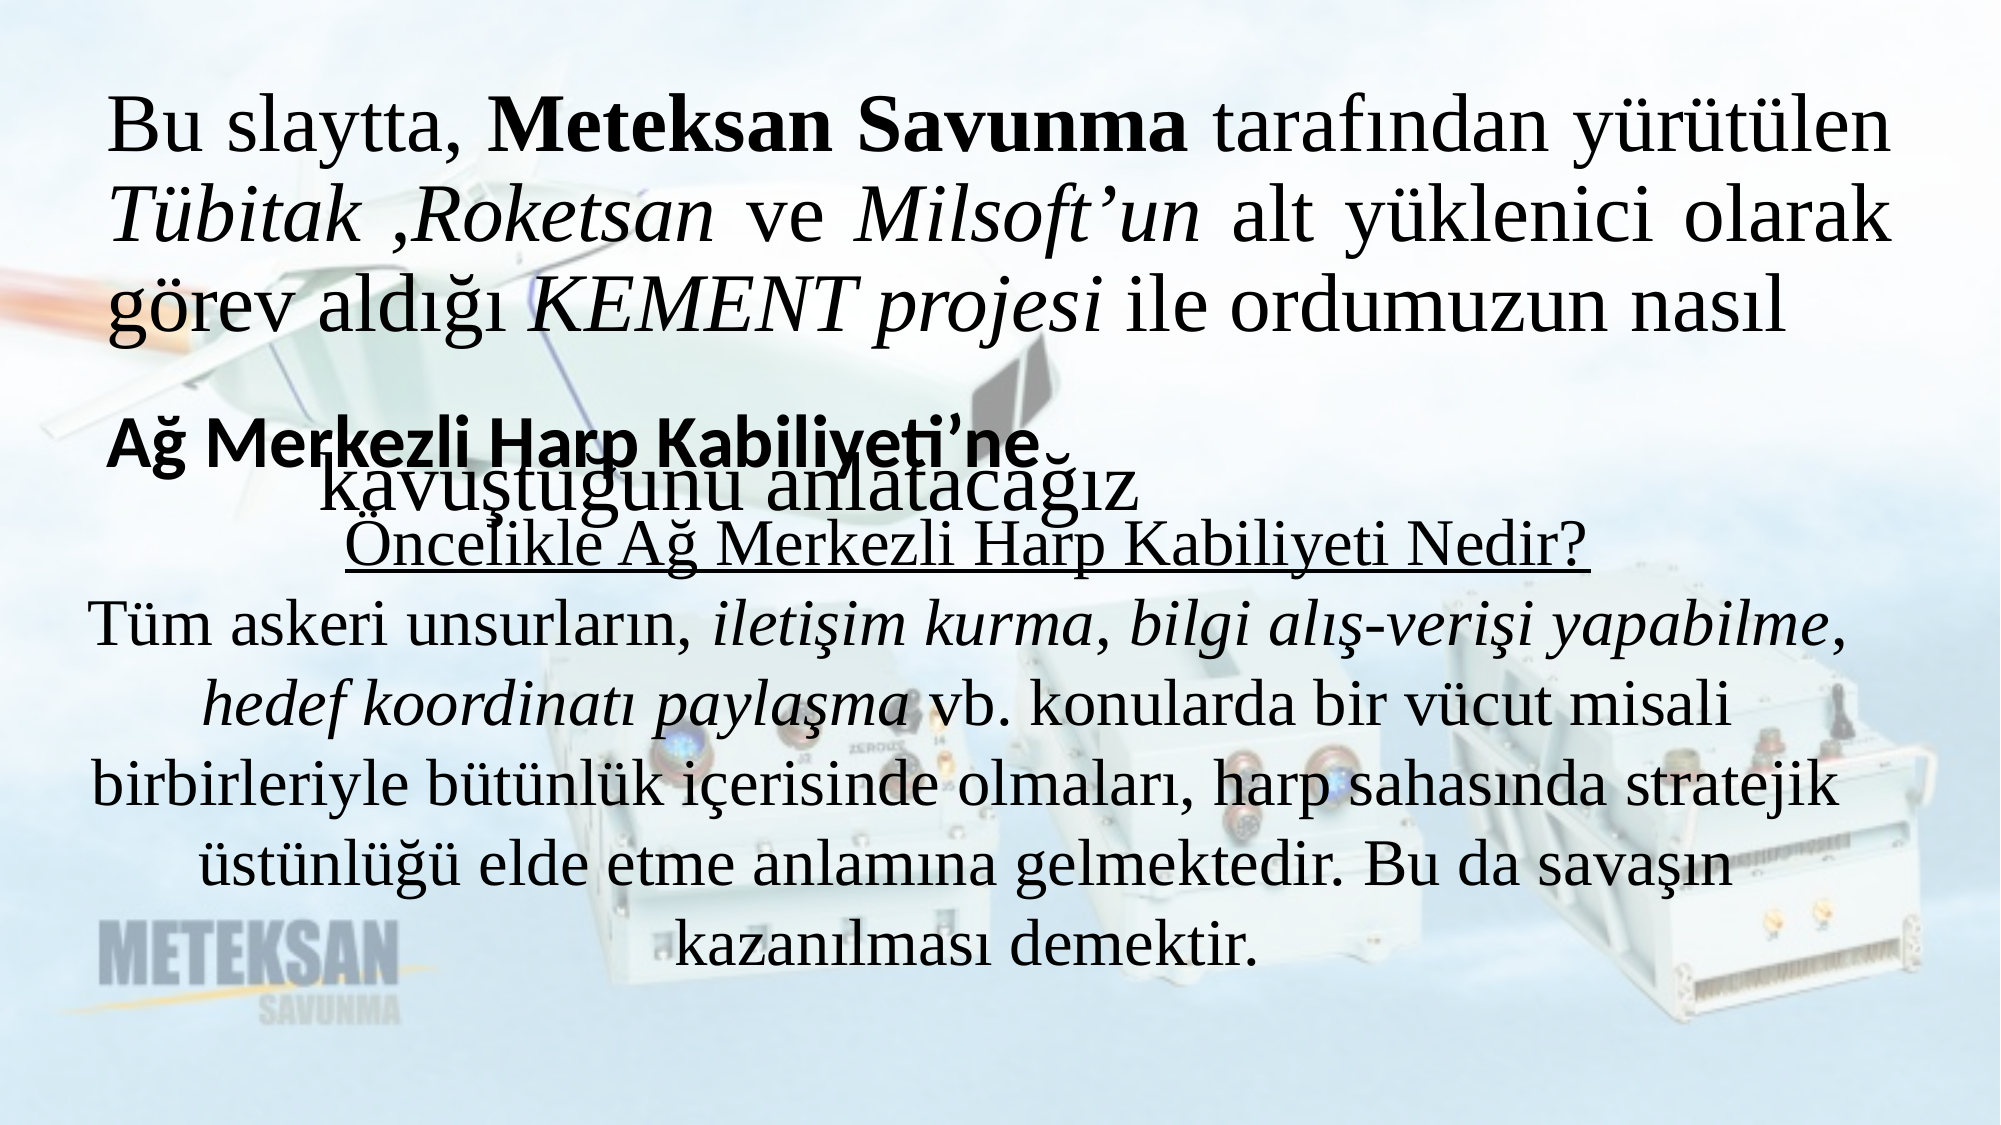

# Bu slaytta, Meteksan Savunma tarafından yürütülen Tübitak ,Roketsan ve Milsoft’un alt yüklenici olarak görev aldığı KEMENT projesi ile ordumuzun nasıl                                                   						   kavuştuğunu anlatacağız
Ağ Merkezli Harp Kabiliyeti’ne
Öncelikle Ağ Merkezli Harp Kabiliyeti Nedir?
Tüm askeri unsurların, iletişim kurma, bilgi alış-verişi yapabilme, hedef koordinatı paylaşma vb. konularda bir vücut misali birbirleriyle bütünlük içerisinde olmaları, harp sahasında stratejik üstünlüğü elde etme anlamına gelmektedir. Bu da savaşın kazanılması demektir.